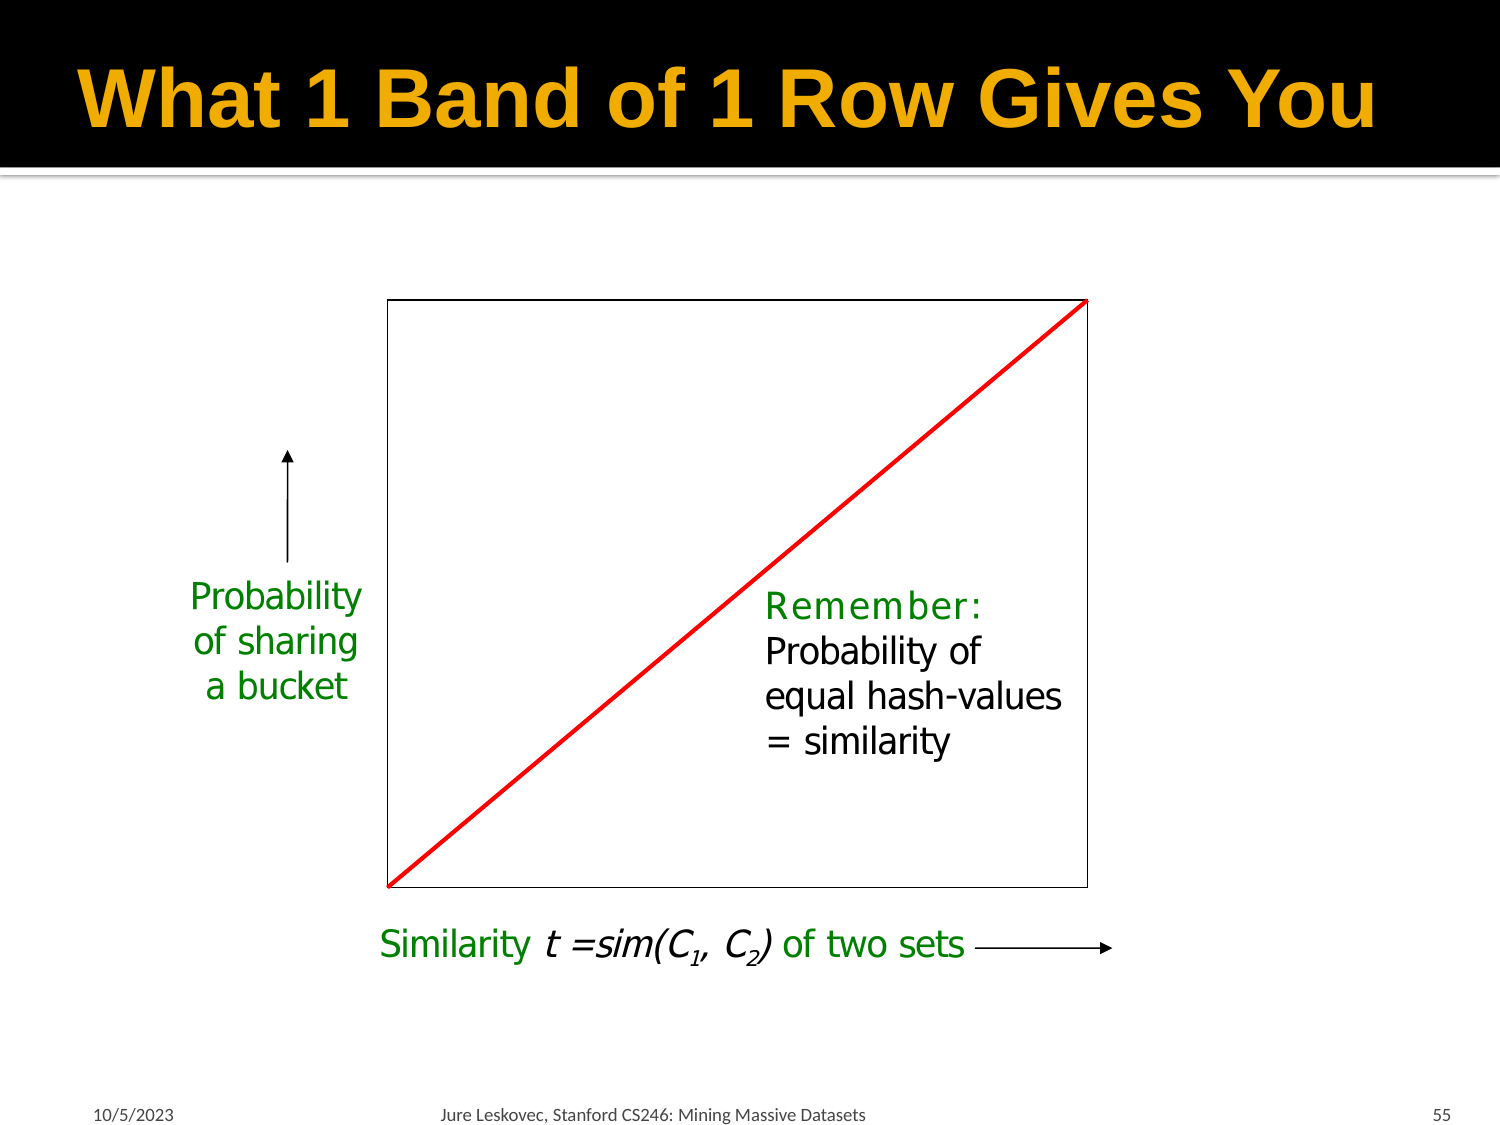

# What 1 Band of 1 Row Gives You

Probability
of sharing
a bucket
Remember:
Probability of
equal hash-values
= similarity
       Similarity t =sim(C1, C2) of two sets

10/5/2023
Jure Leskovec, Stanford CS246: Mining Massive Datasets
55